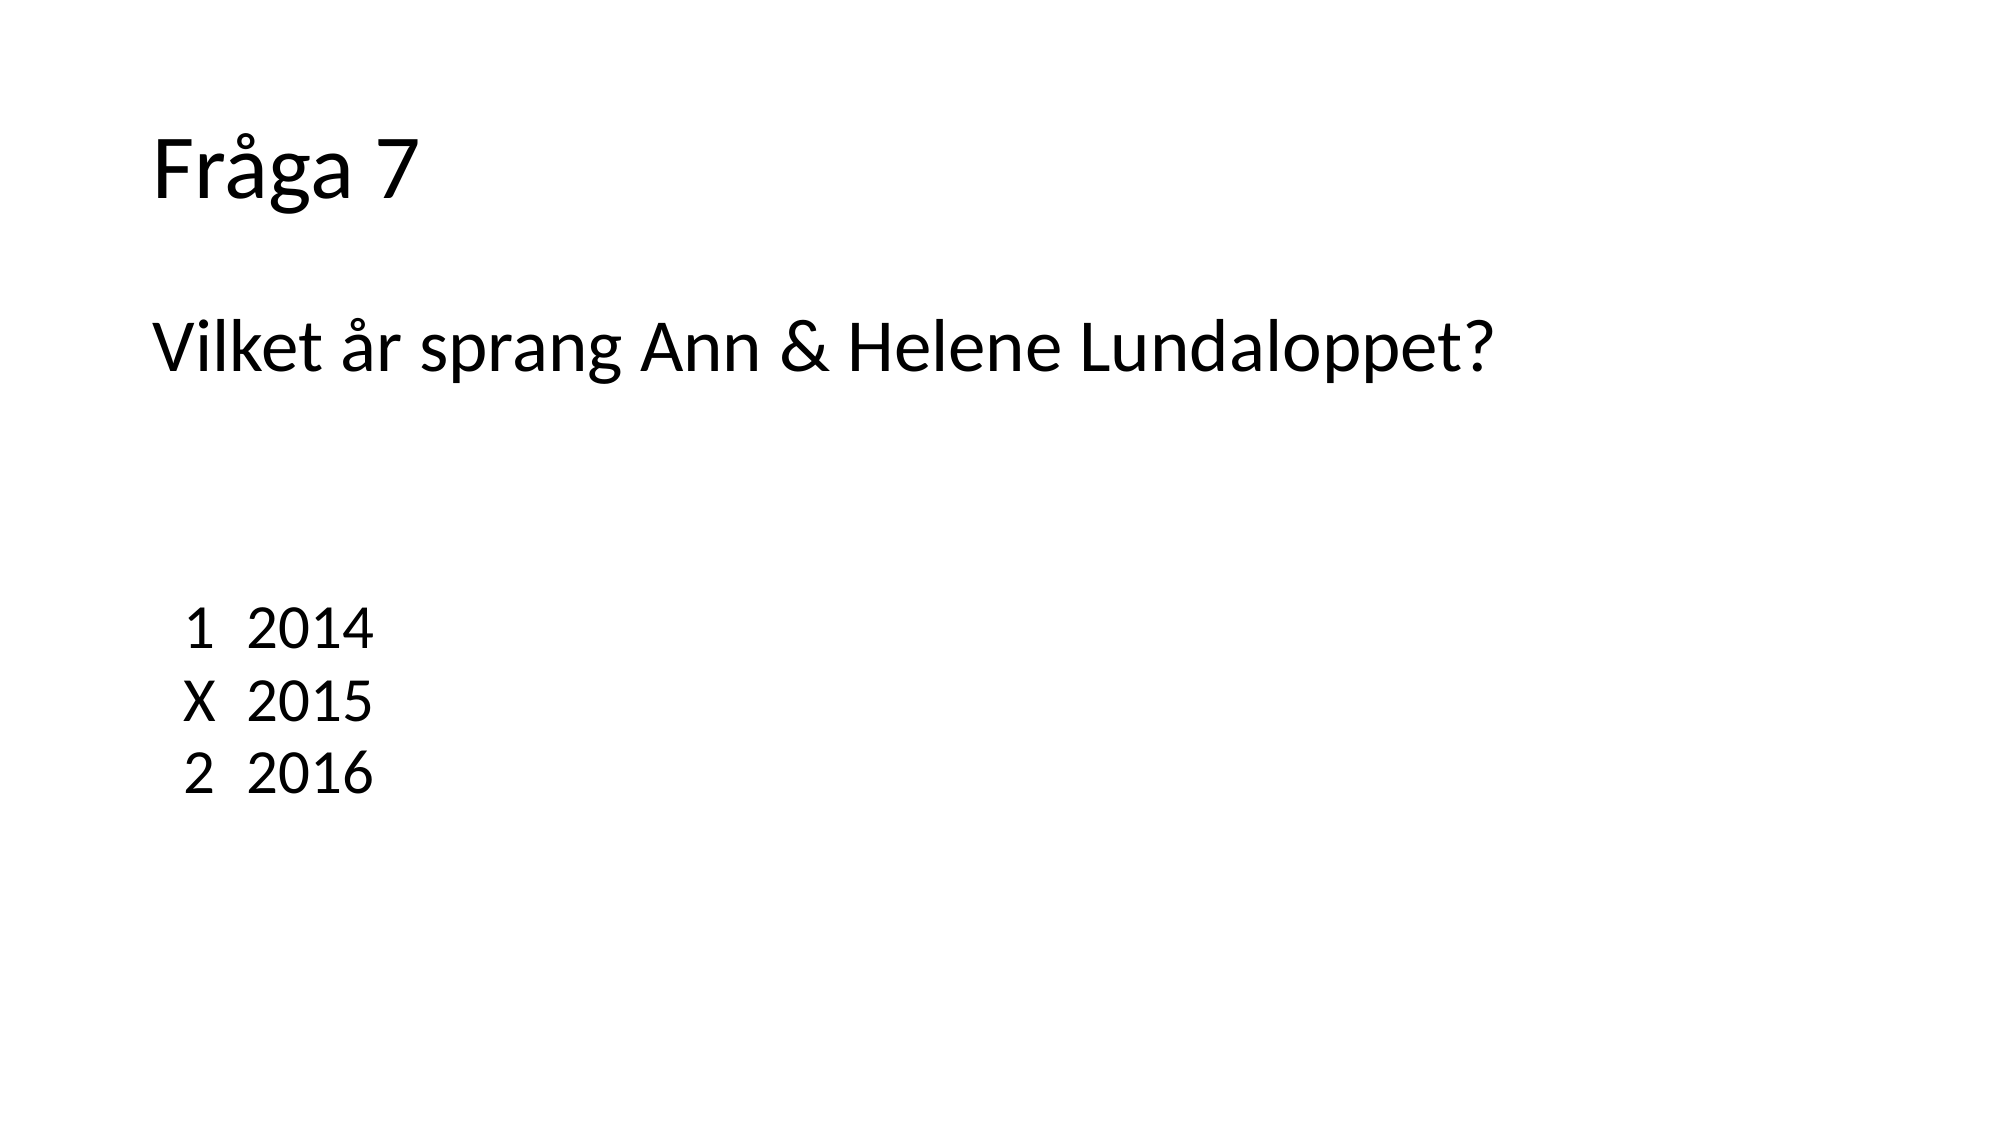

# Fråga 7
Vilket år sprang Ann & Helene Lundaloppet?

	1	2014
	X	2015
	2	2016